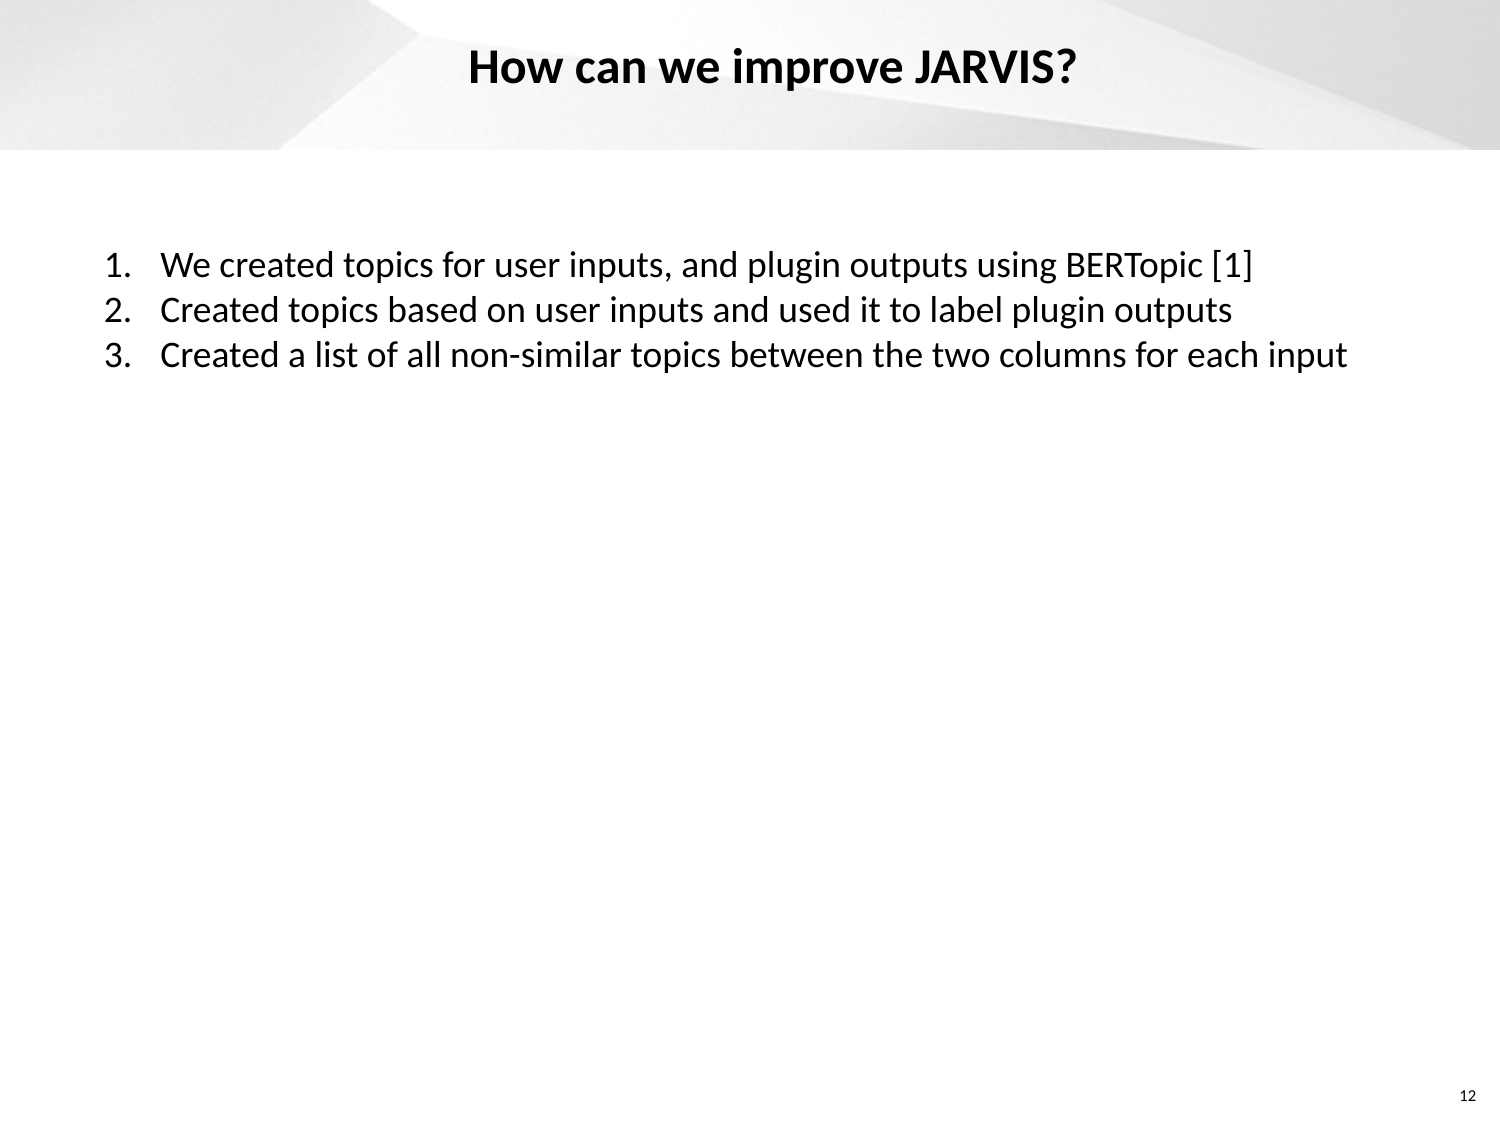

# How can we improve JARVIS?
We created topics for user inputs, and plugin outputs using BERTopic [1]
Created topics based on user inputs and used it to label plugin outputs
Created a list of all non-similar topics between the two columns for each input